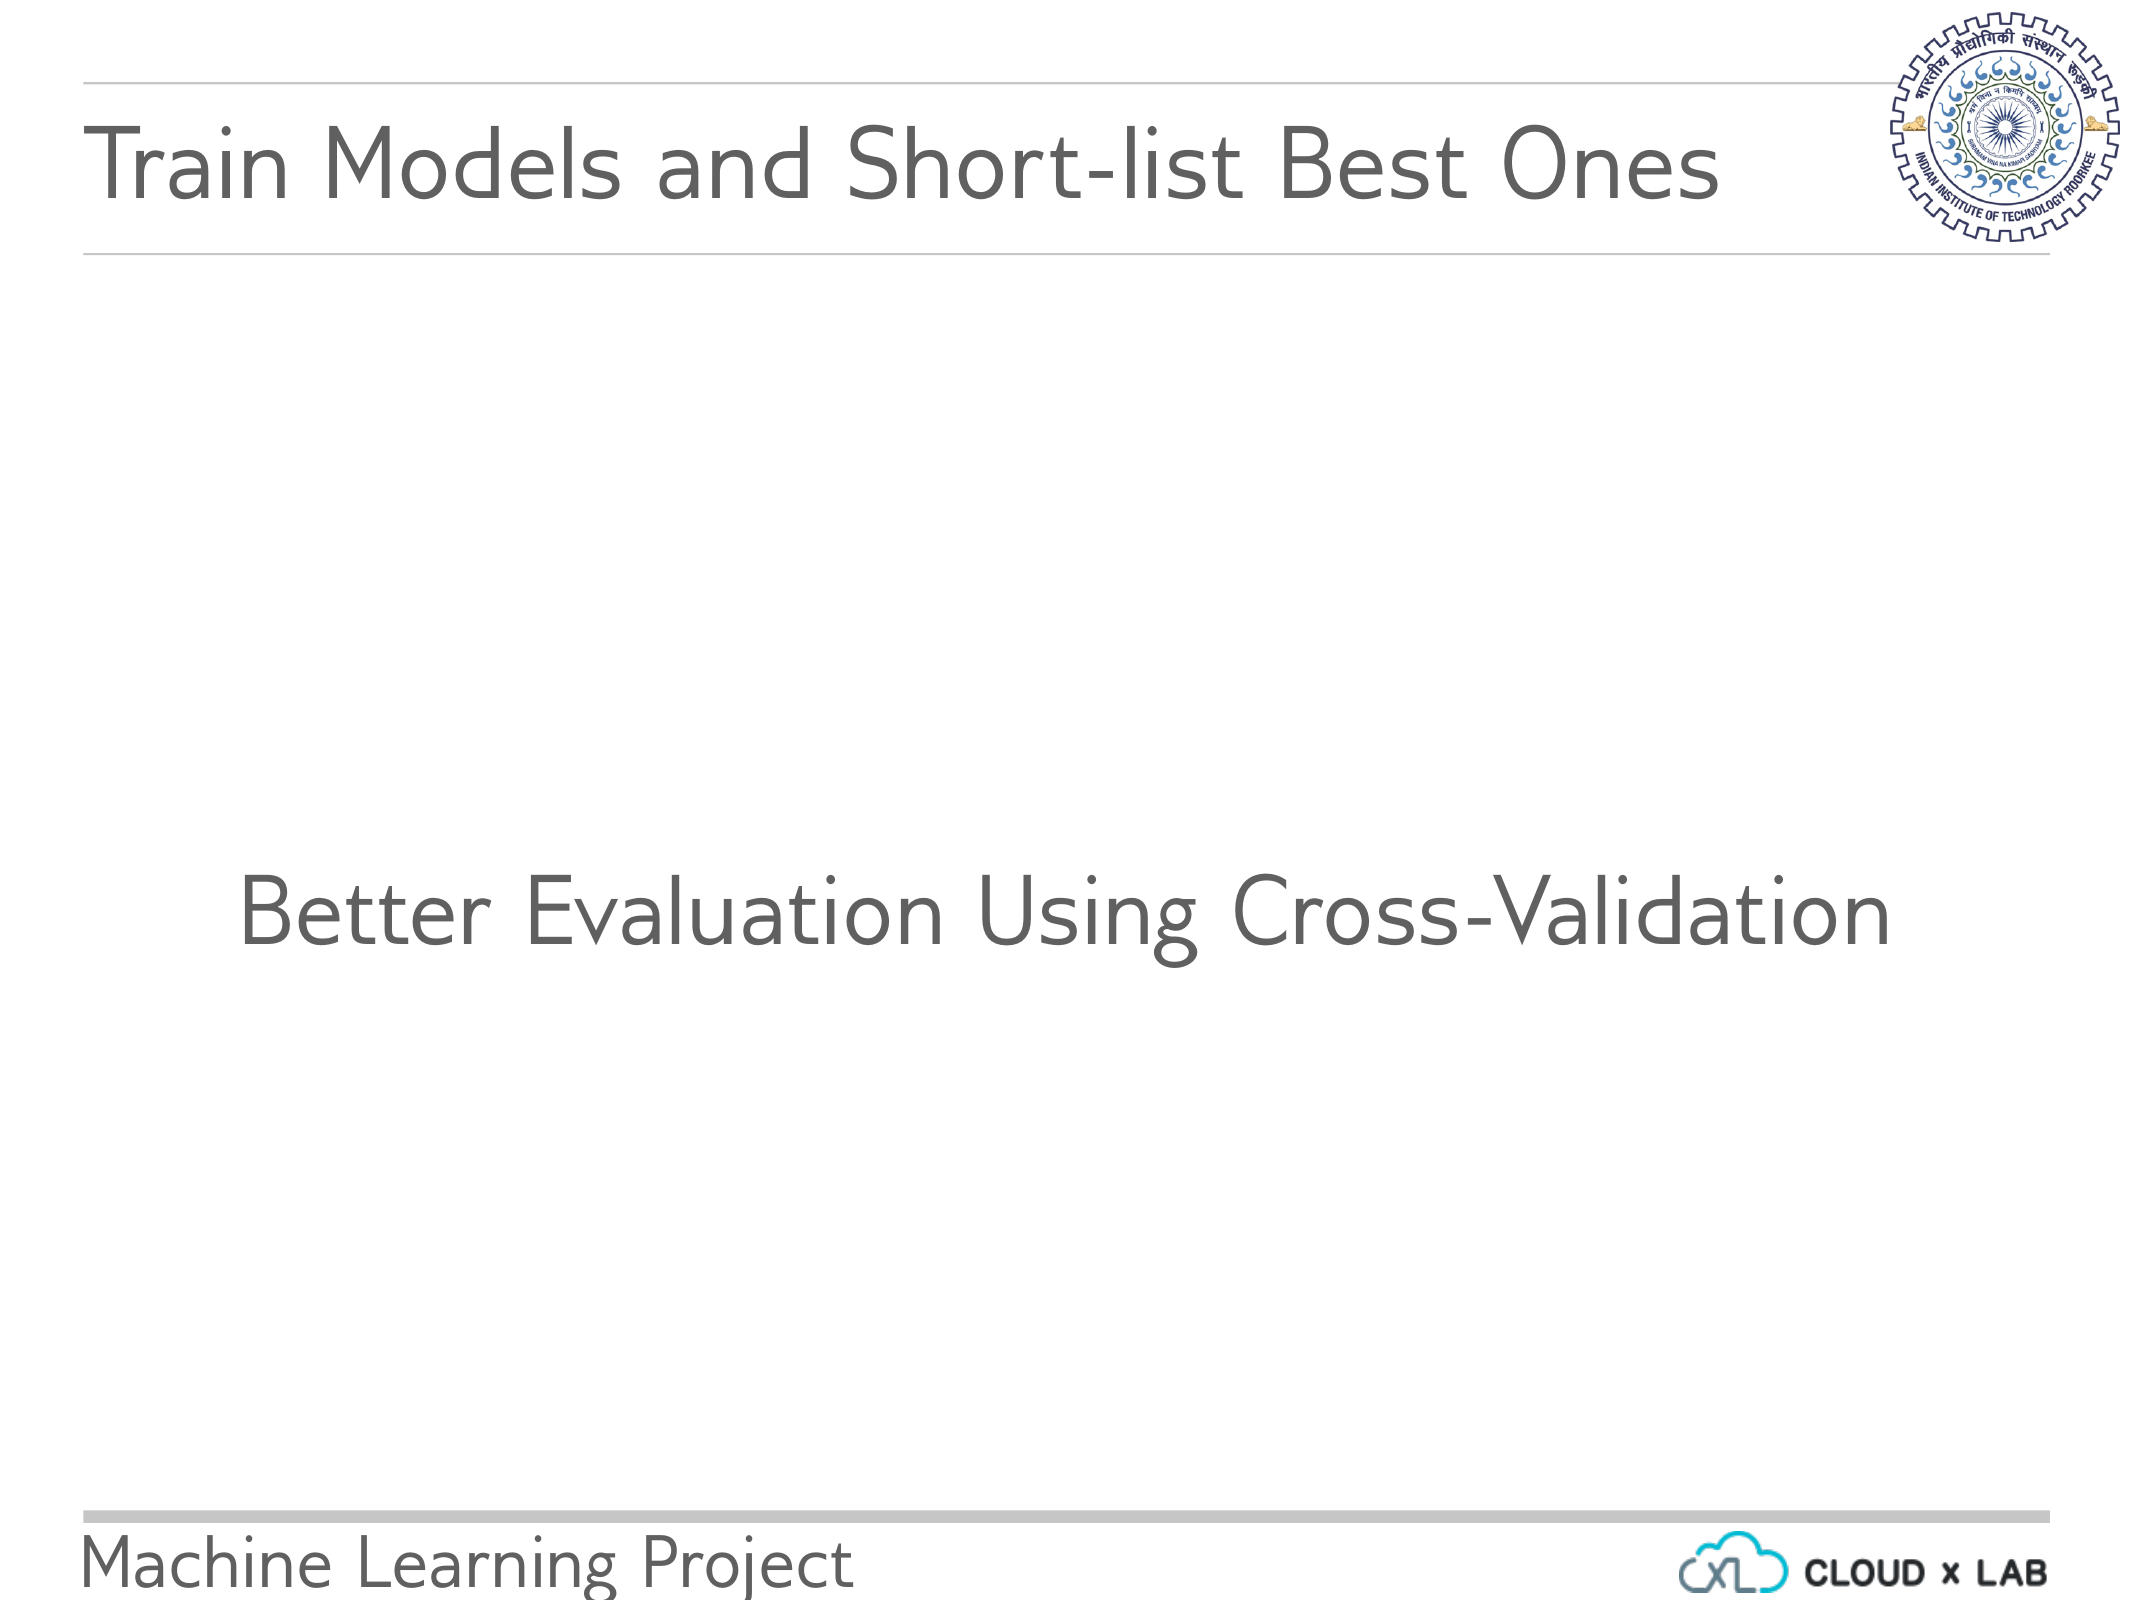

Train Models and Short-list Best Ones
Better Evaluation Using Cross-Validation